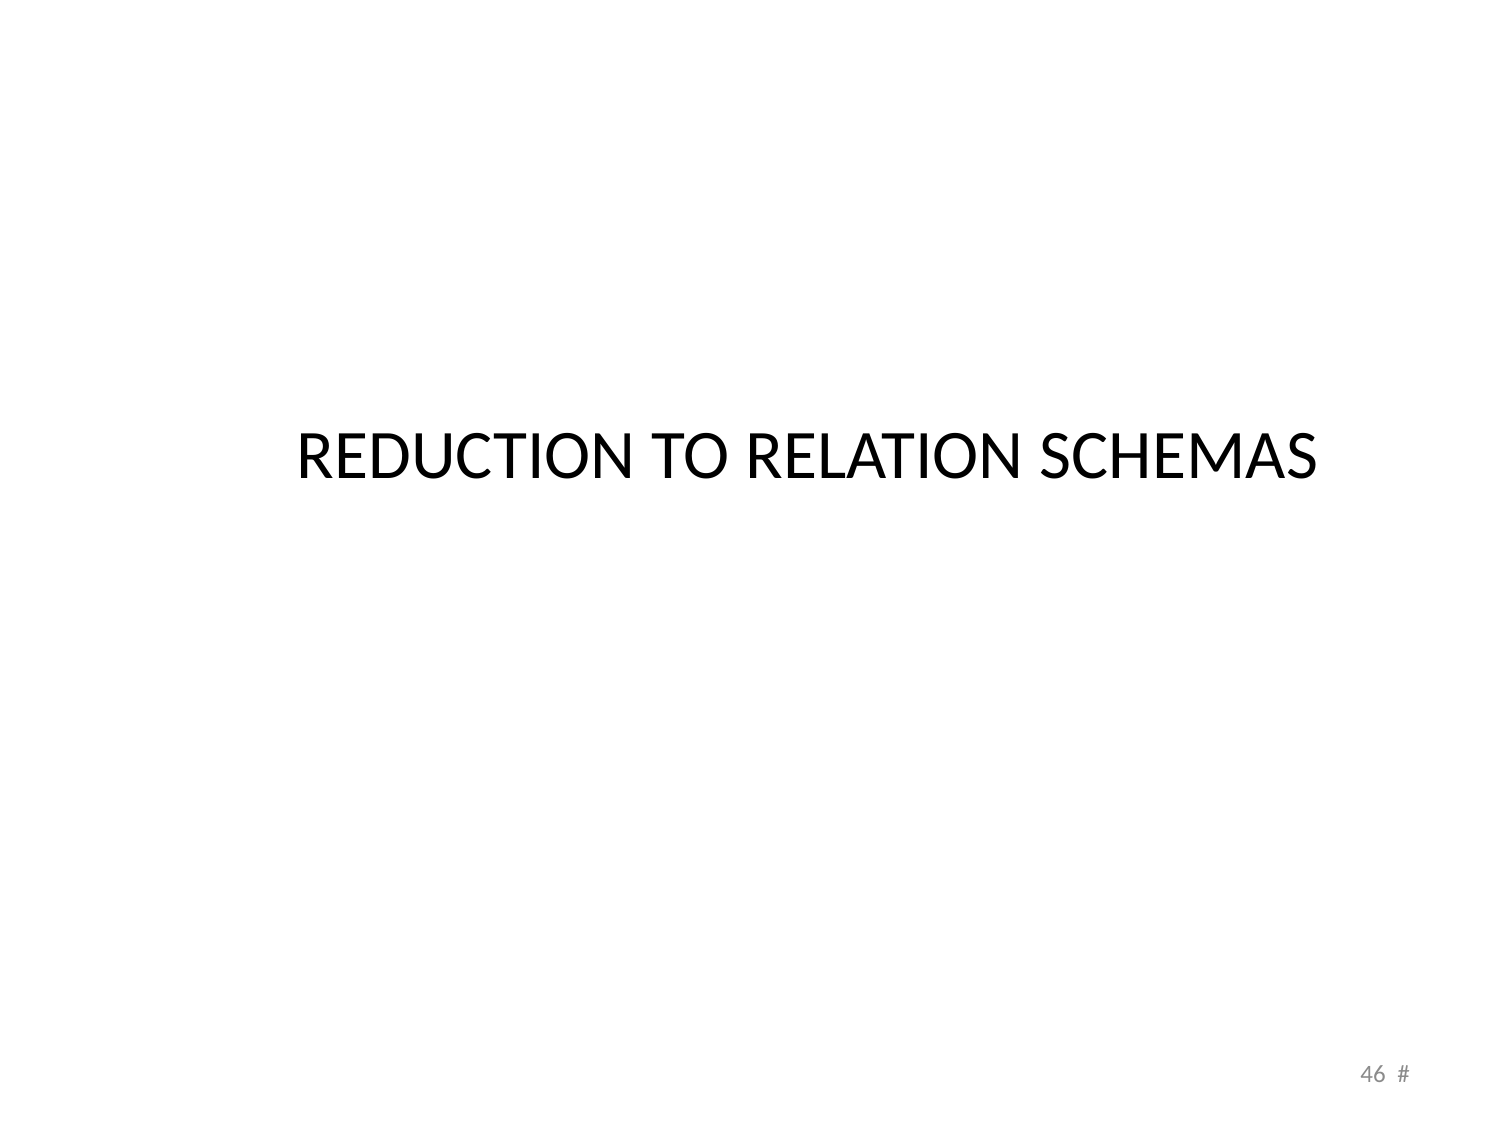

# Reduction to Relation Schemas
46  #